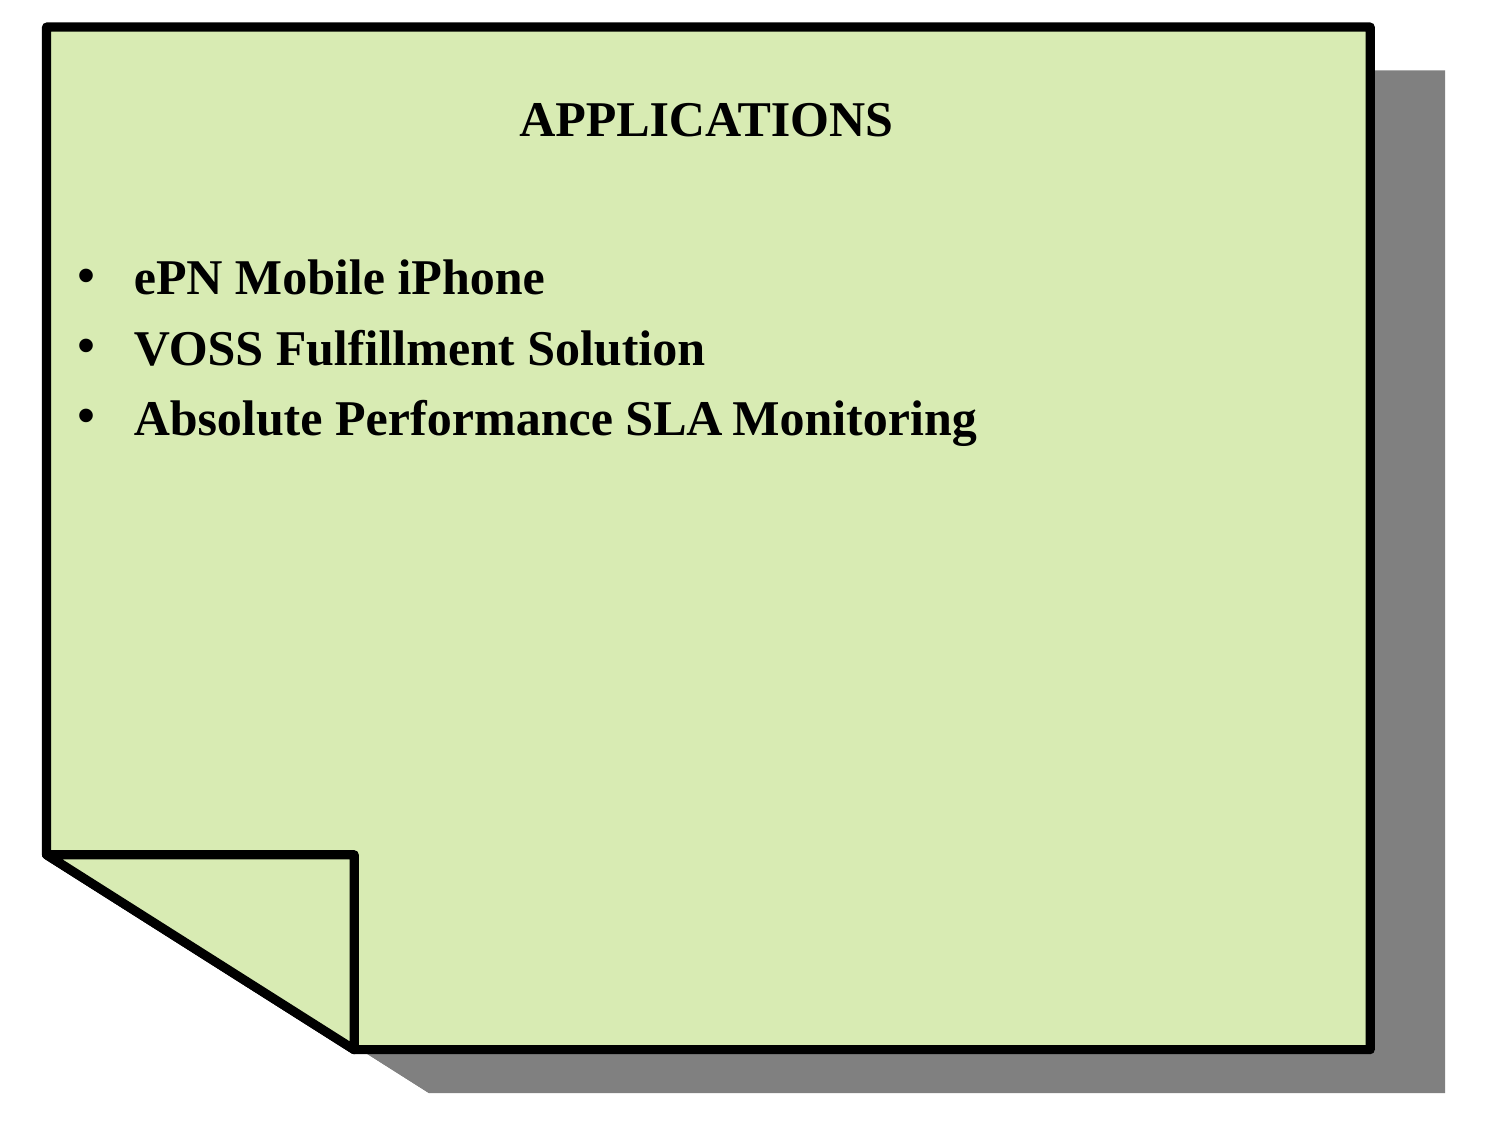

# APPLICATIONS
ePN Mobile iPhone
VOSS Fulfillment Solution
Absolute Performance SLA Monitoring